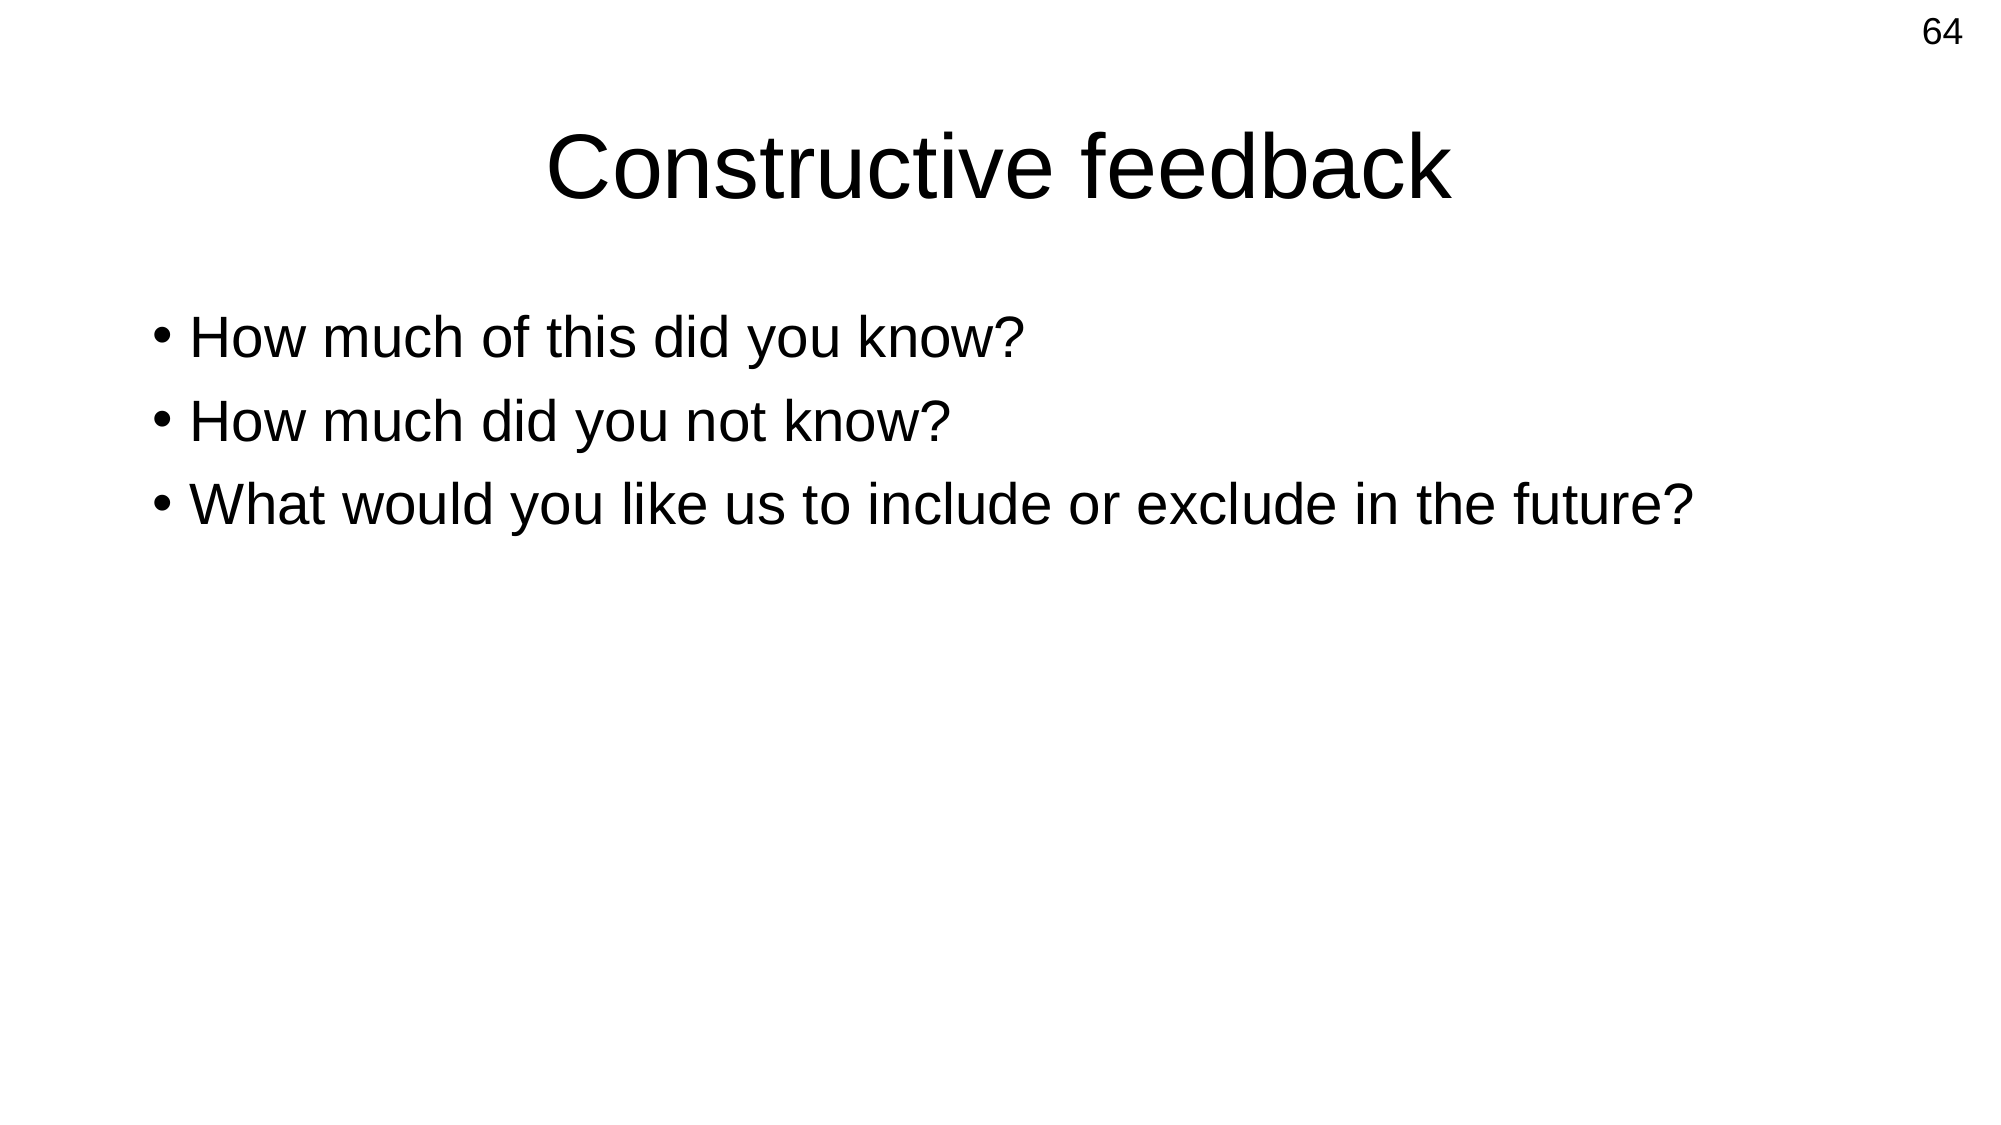

64
# Constructive feedback
How much of this did you know?
How much did you not know?
What would you like us to include or exclude in the future?